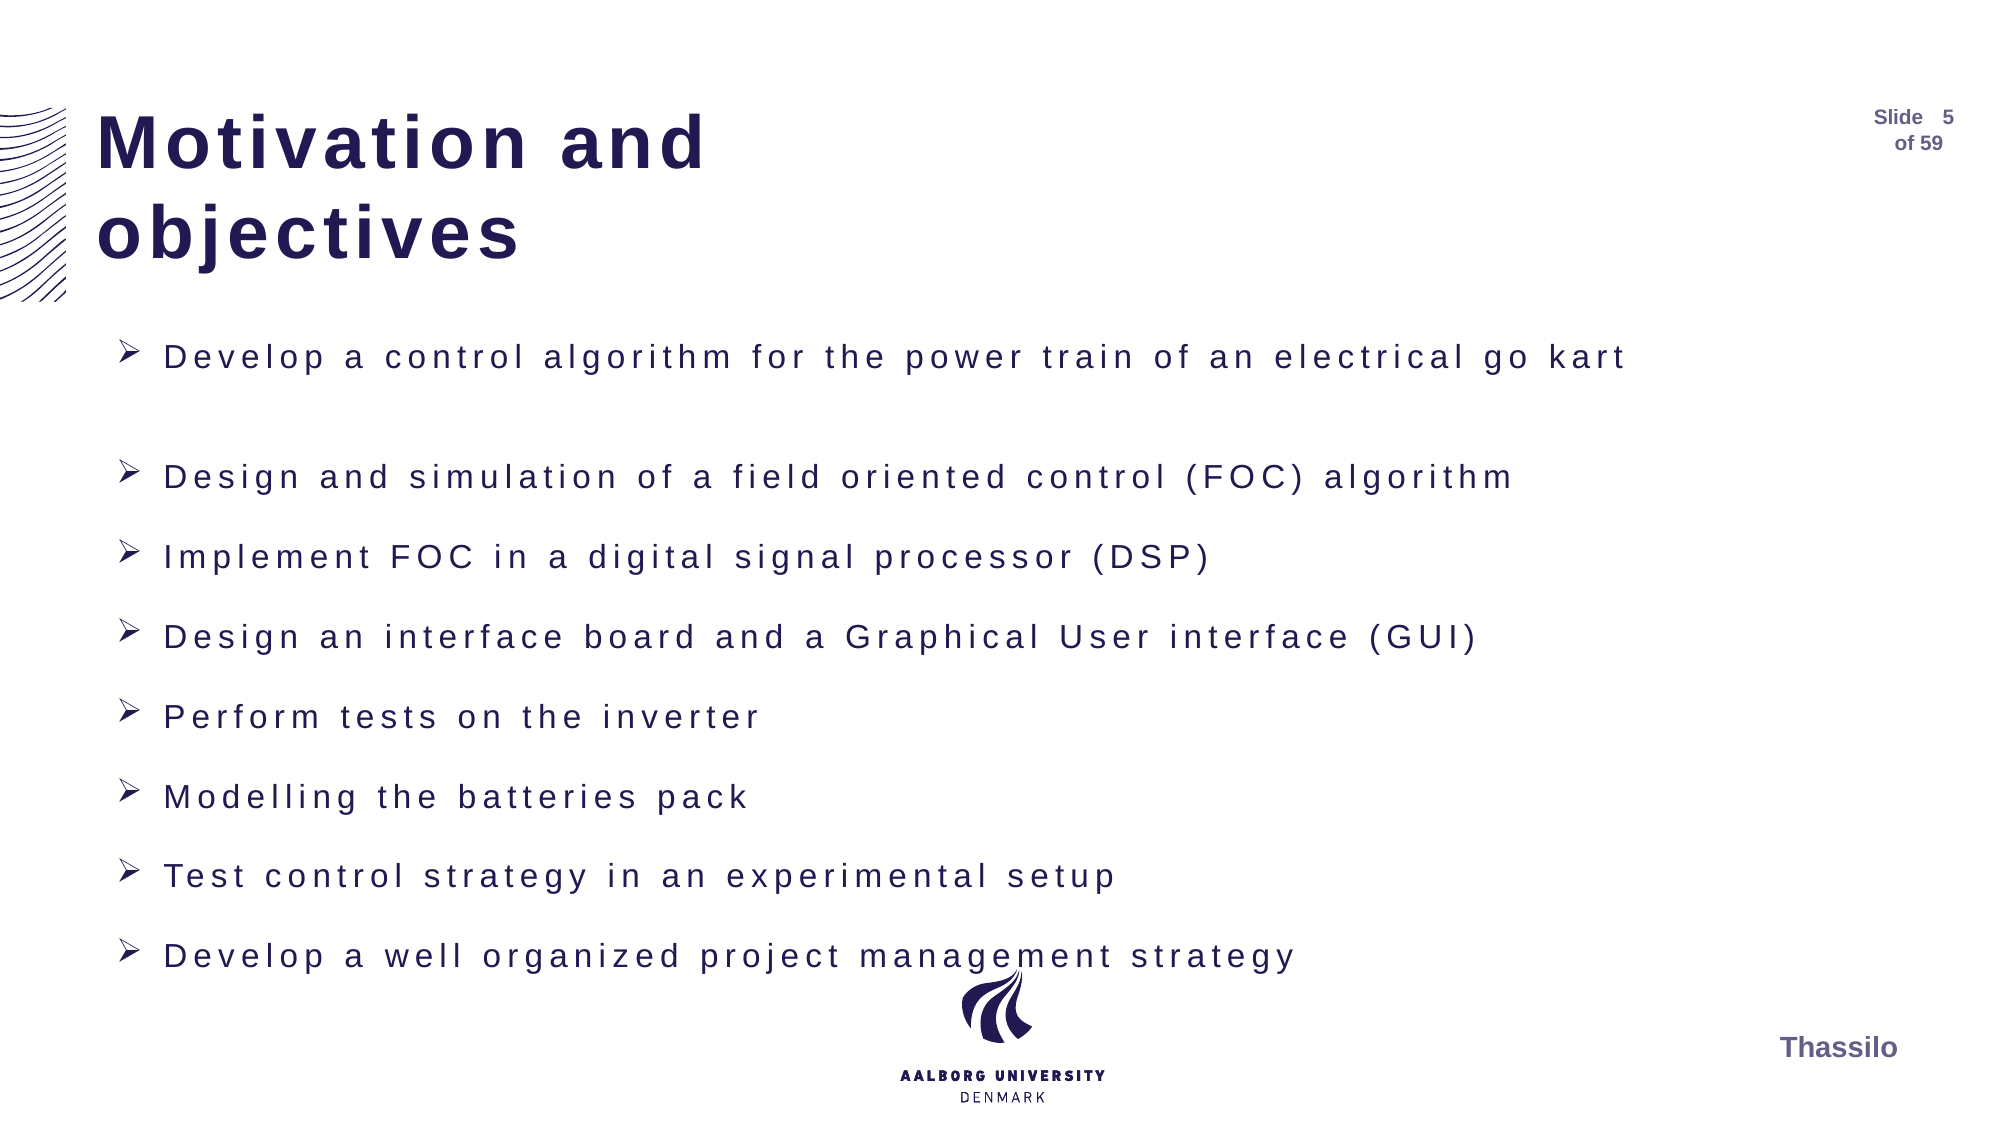

# Motivation and objectives
Slide
5
of 59
Develop a control algorithm for the power train of an electrical go kart

Design and simulation of a field oriented control (FOC) algorithm

Implement FOC in a digital signal processor (DSP)

Design an interface board and a Graphical User interface (GUI)

Perform tests on the inverter

Modelling the batteries pack

Test control strategy in an experimental setup

Develop a well organized project management strategy

Thassilo